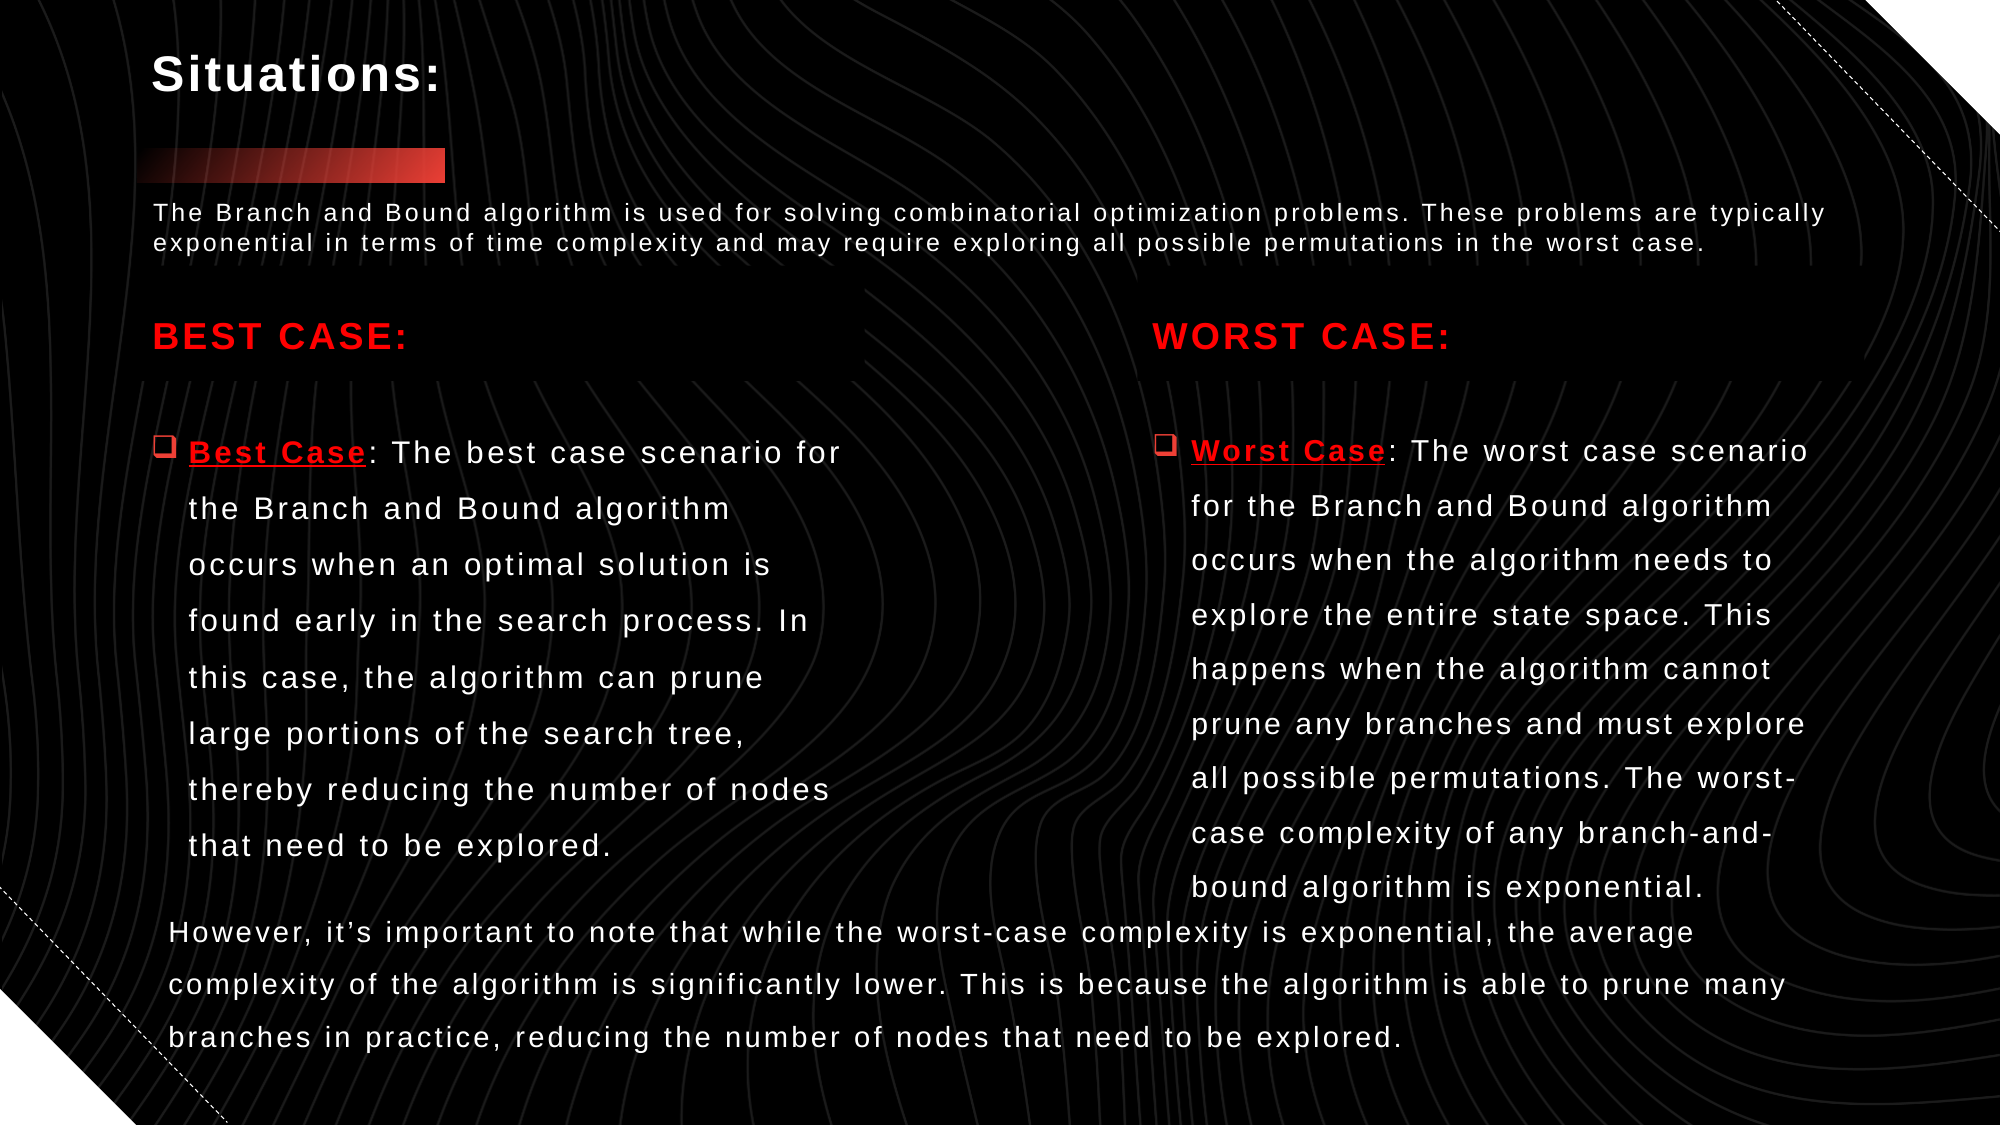

# Situations:
The Branch and Bound algorithm is used for solving combinatorial optimization problems. These problems are typically exponential in terms of time complexity and may require exploring all possible permutations in the worst case.

Best case:
Worst case:
Best Case: The best case scenario for the Branch and Bound algorithm occurs when an optimal solution is found early in the search process. In this case, the algorithm can prune large portions of the search tree, thereby reducing the number of nodes that need to be explored.

Worst Case: The worst case scenario for the Branch and Bound algorithm occurs when the algorithm needs to explore the entire state space. This happens when the algorithm cannot prune any branches and must explore all possible permutations. The worst-case complexity of any branch-and-bound algorithm is exponential.

However, it’s important to note that while the worst-case complexity is exponential, the average complexity of the algorithm is significantly lower. This is because the algorithm is able to prune many branches in practice, reducing the number of nodes that need to be explored.